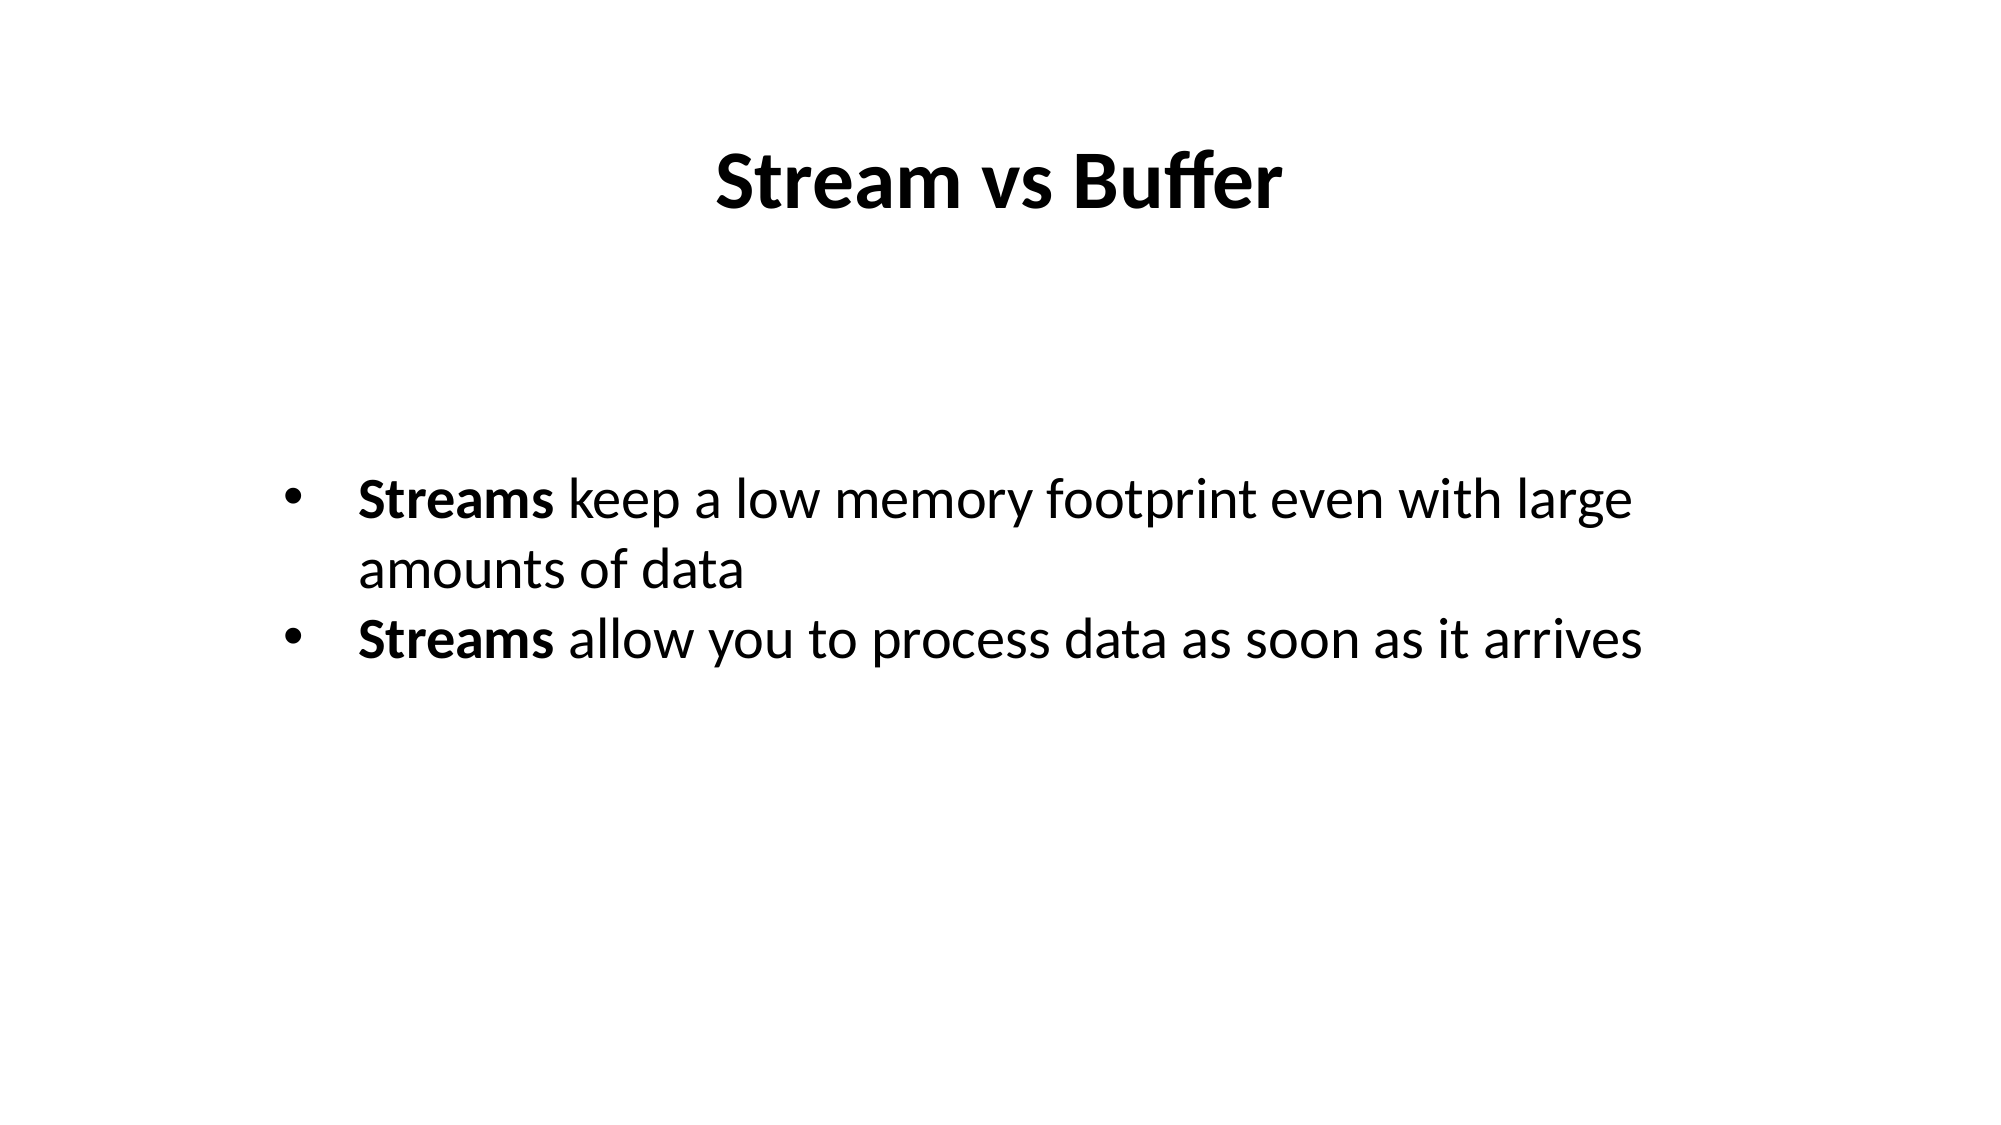

Stream vs Buffer
Streams keep a low memory footprint even with large amounts of data
Streams allow you to process data as soon as it arrives